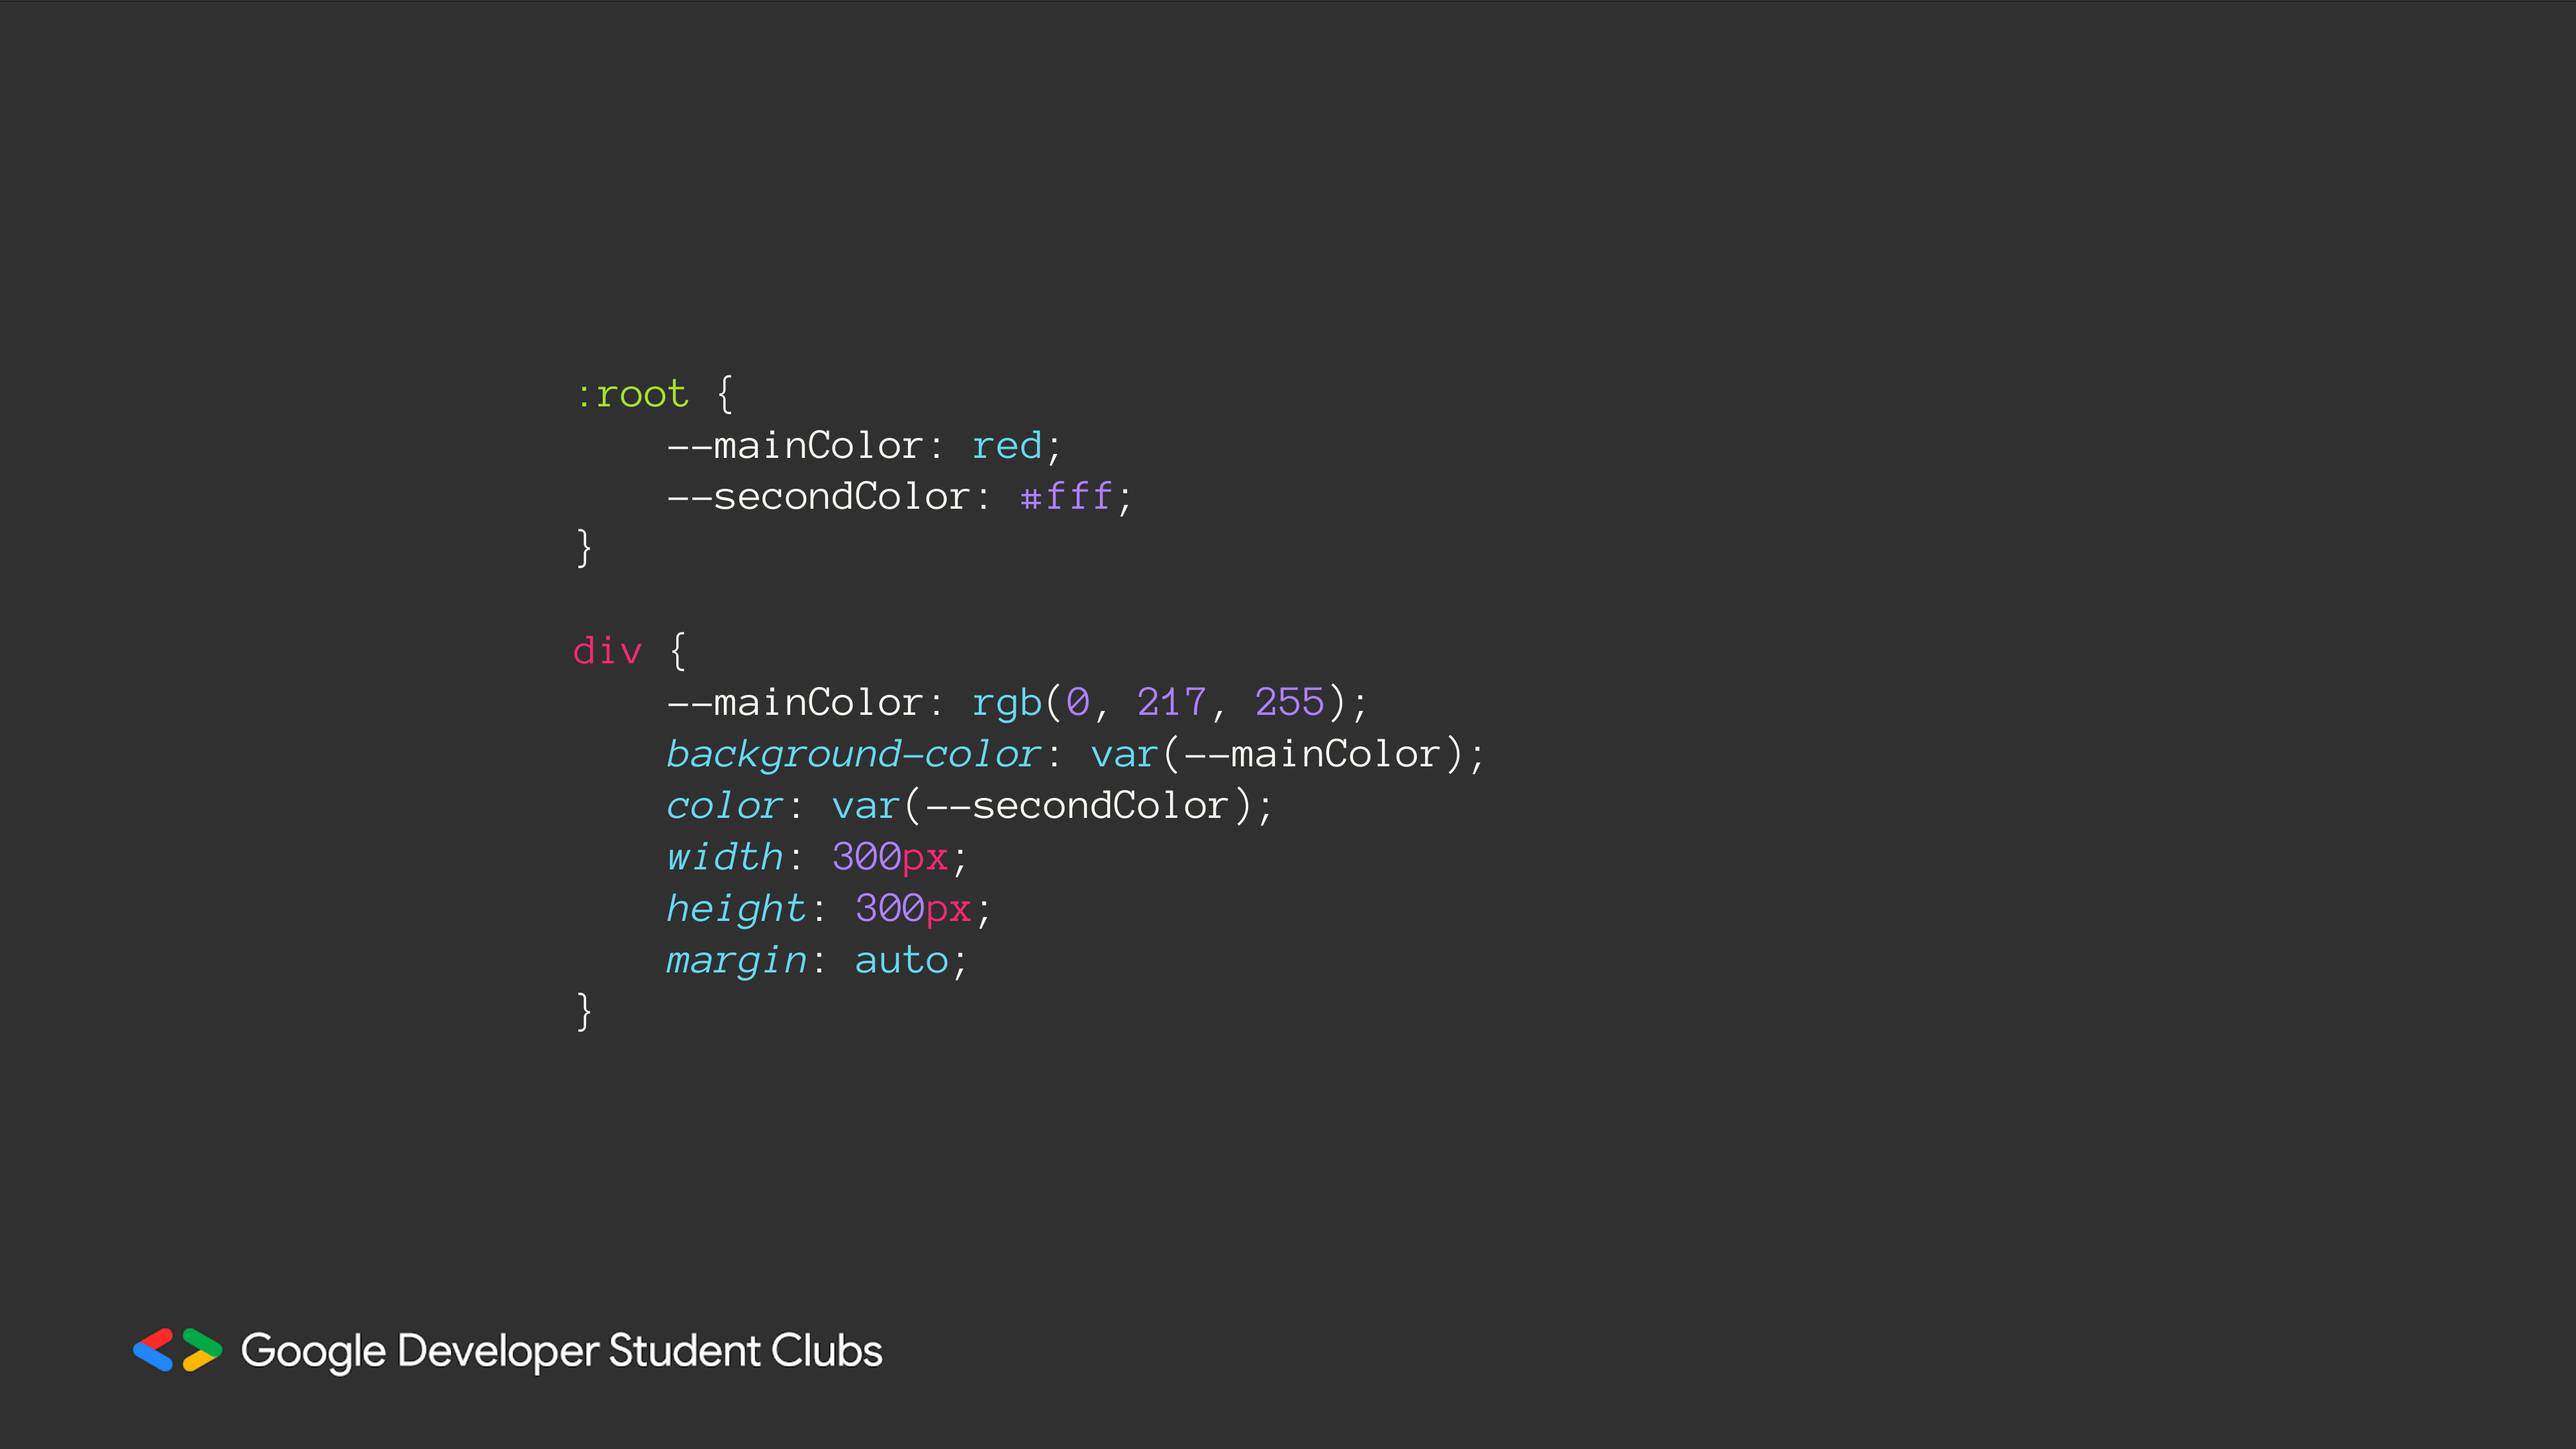

:root {
    --mainColor: red;
    --secondColor: #fff;
}
div {
    --mainColor: rgb(0, 217, 255);
    background-color: var(--mainColor);
    color: var(--secondColor);
    width: 300px;
    height: 300px;
    margin: auto;
}